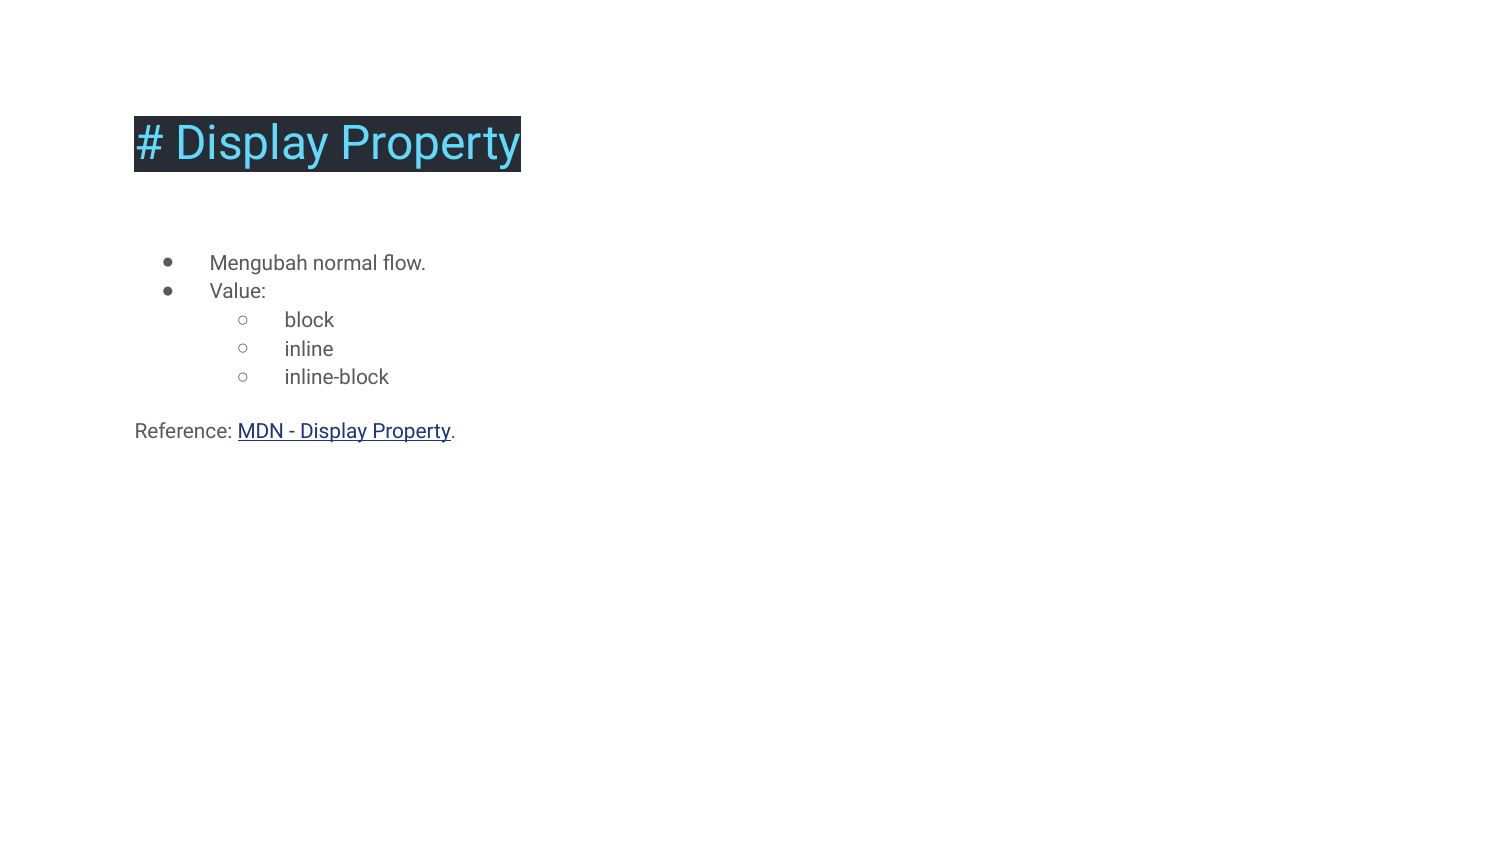

# Display Property
Mengubah normal flow.
Value:
block
inline
inline-block
Reference: MDN - Display Property.